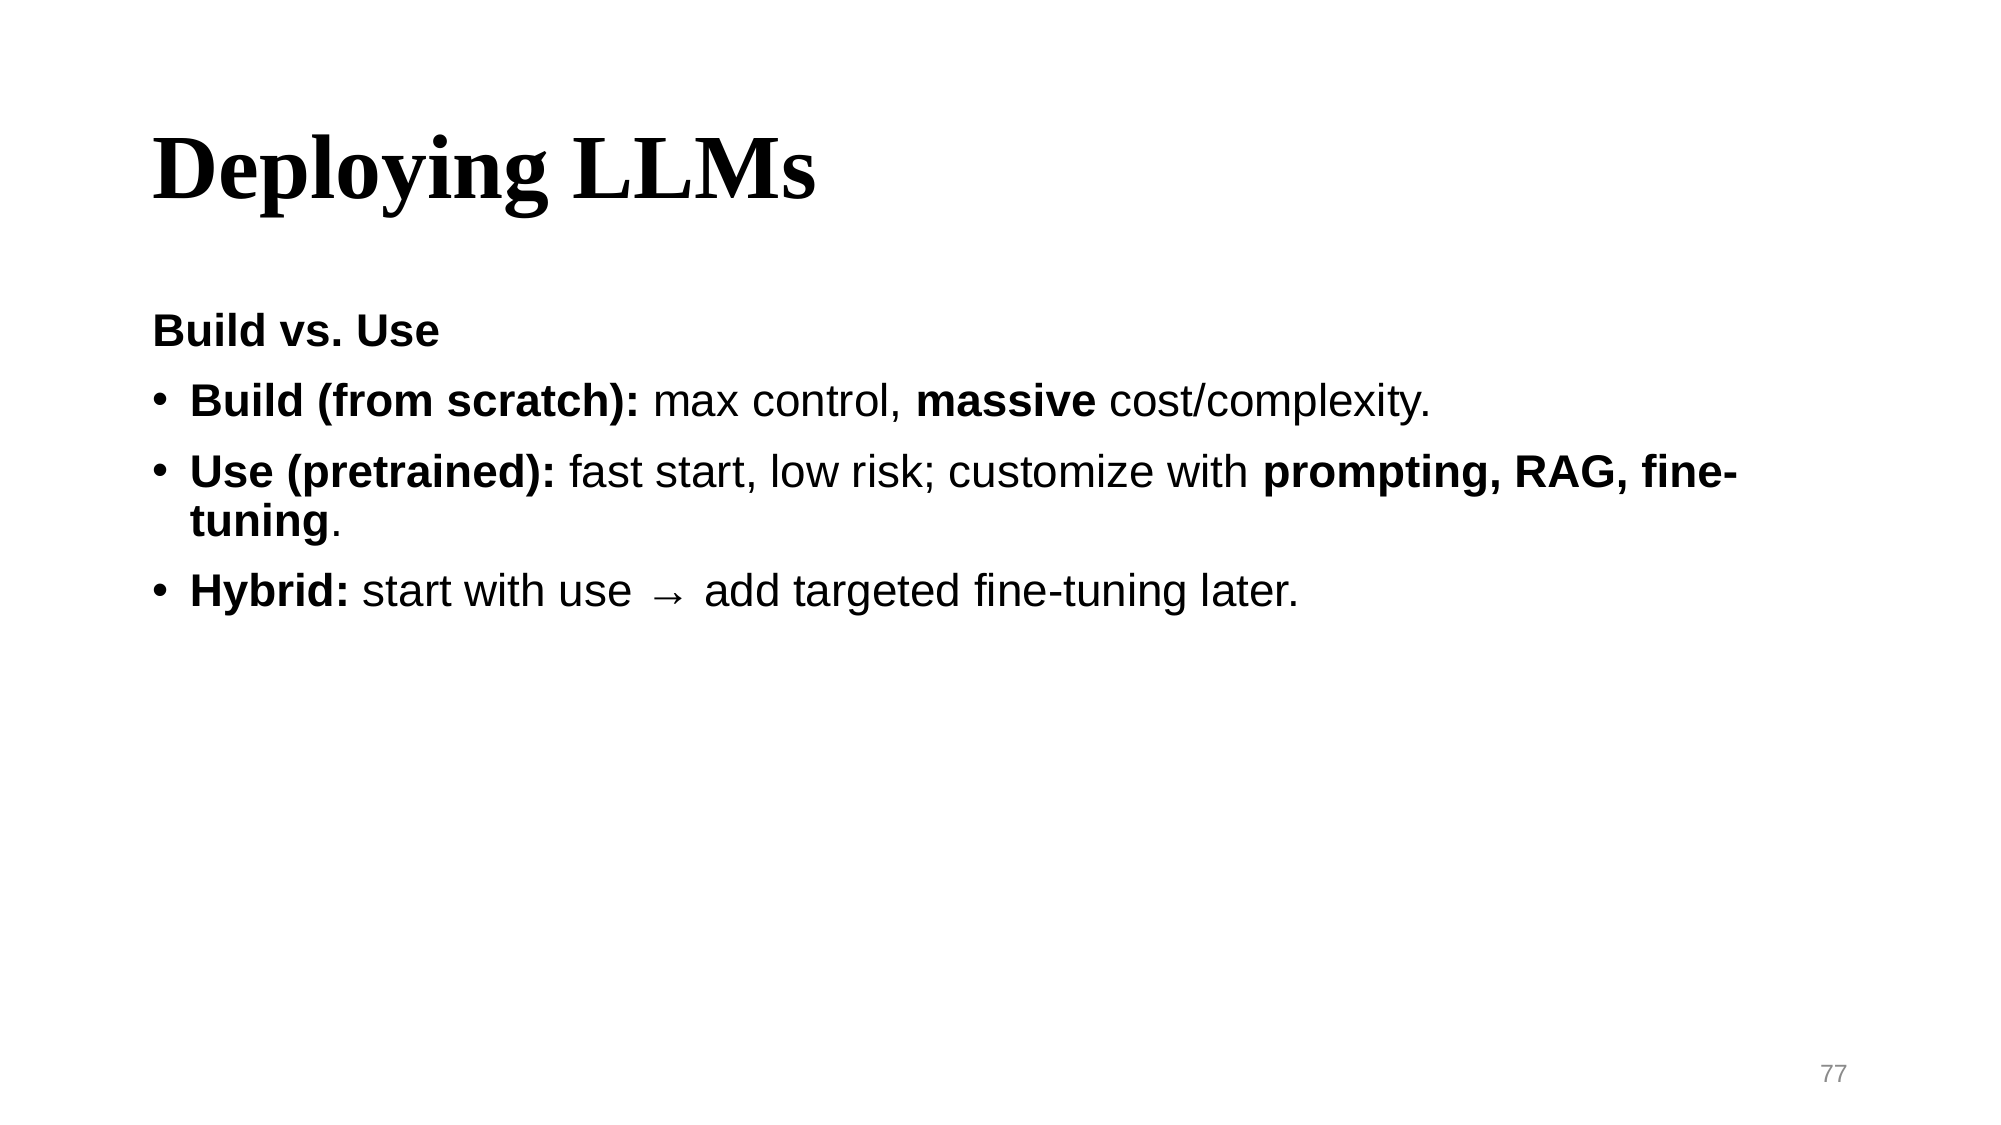

# Deploying LLMs
Build vs. Use
Build (from scratch): max control, massive cost/complexity.
Use (pretrained): fast start, low risk; customize with prompting, RAG, fine-tuning.
Hybrid: start with use → add targeted fine-tuning later.
77